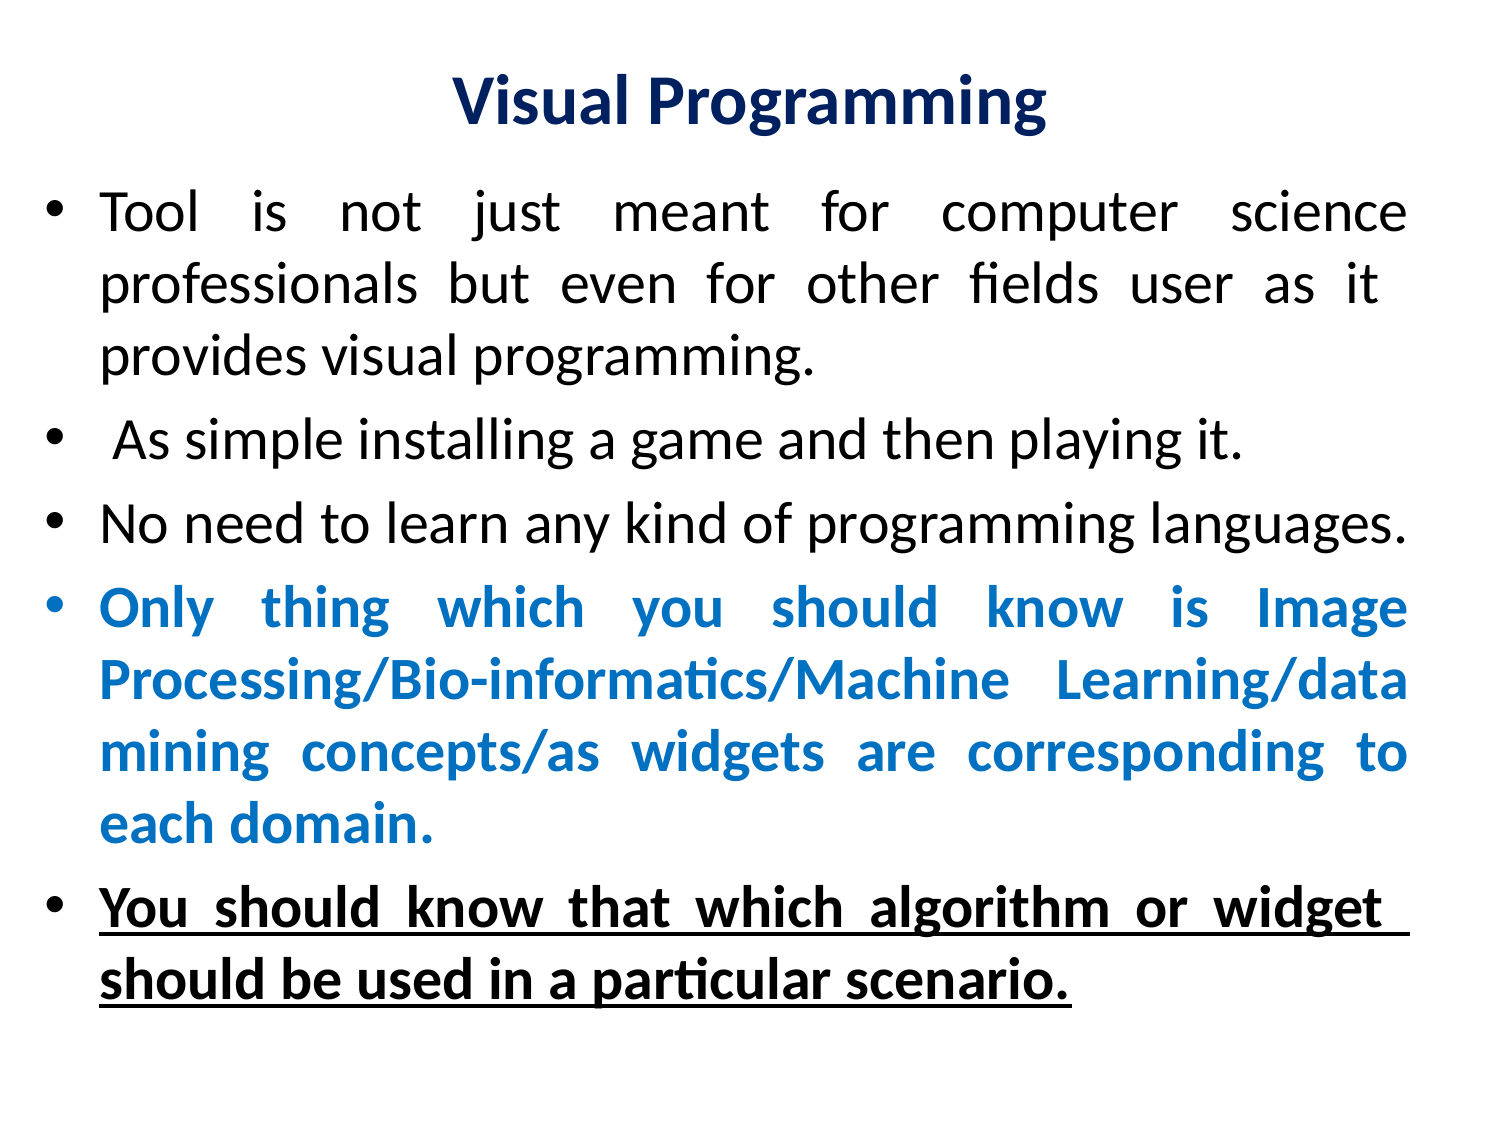

# Visual Programming
Tool is not just meant for computer science professionals but even for other fields user as it  provides visual programming.
 As simple installing a game and then playing it.
No need to learn any kind of programming languages.
Only thing which you should know is Image Processing/Bio-informatics/Machine Learning/data mining concepts/as widgets are corresponding to each domain.
You should know that which algorithm or widget  should be used in a particular scenario.